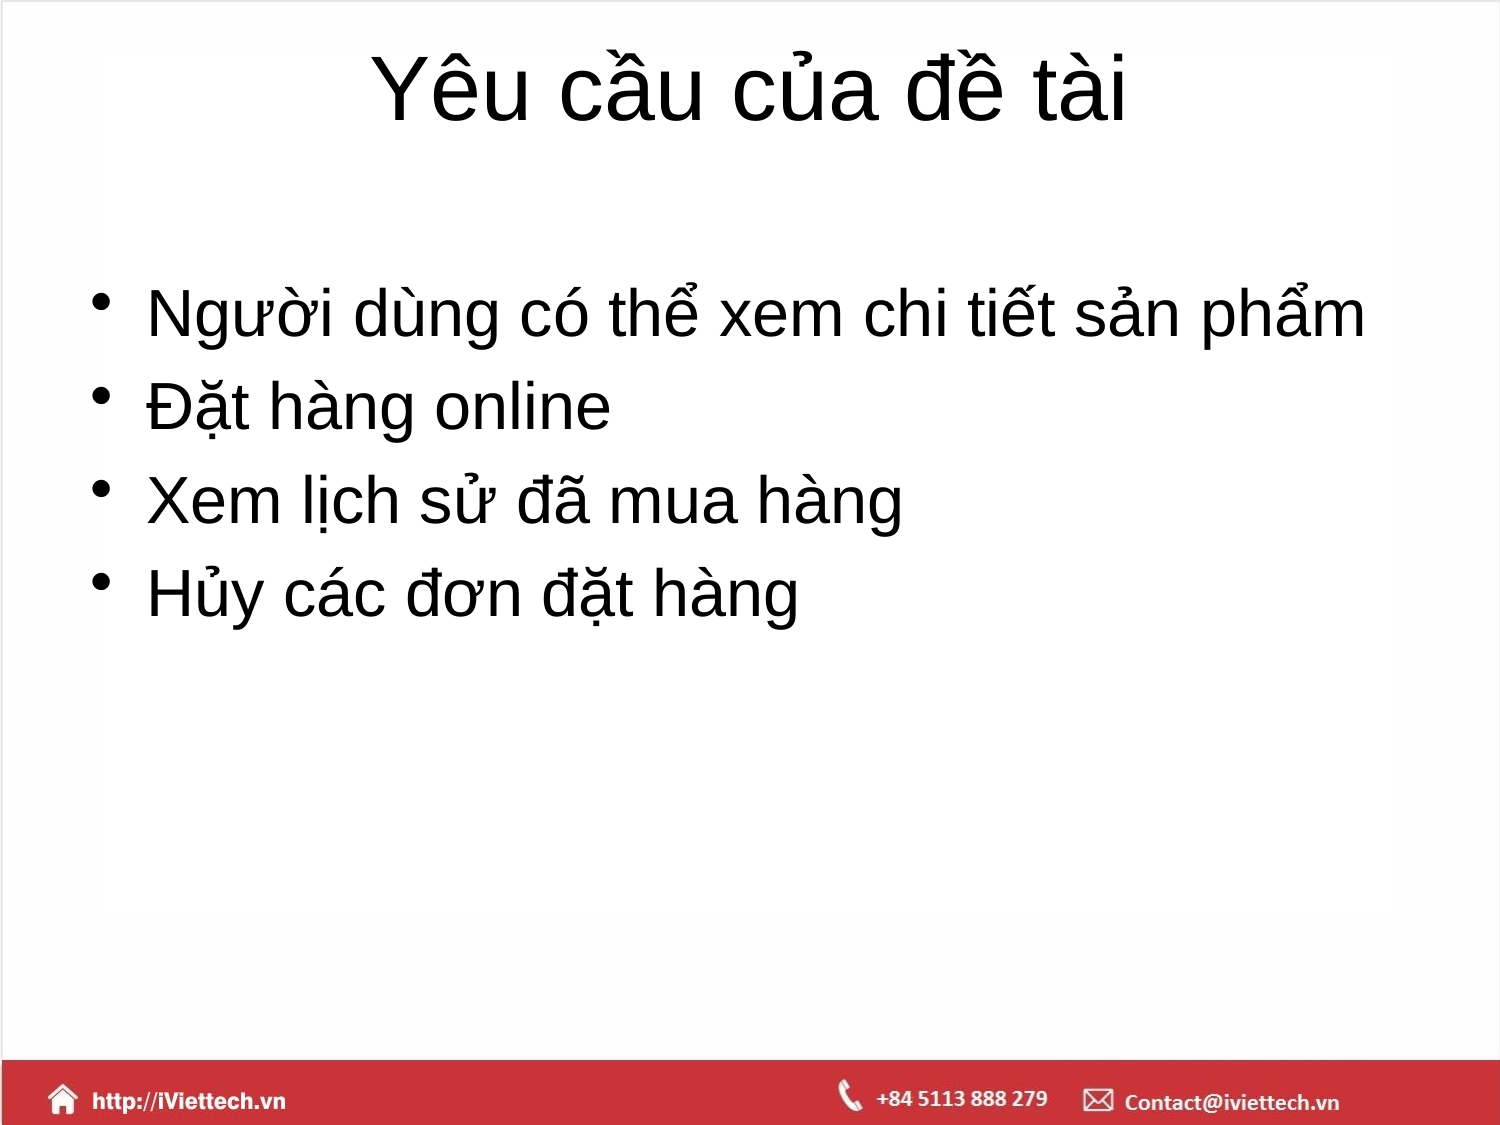

# Yêu cầu của đề tài
Người dùng có thể xem chi tiết sản phẩm
Đặt hàng online
Xem lịch sử đã mua hàng
Hủy các đơn đặt hàng